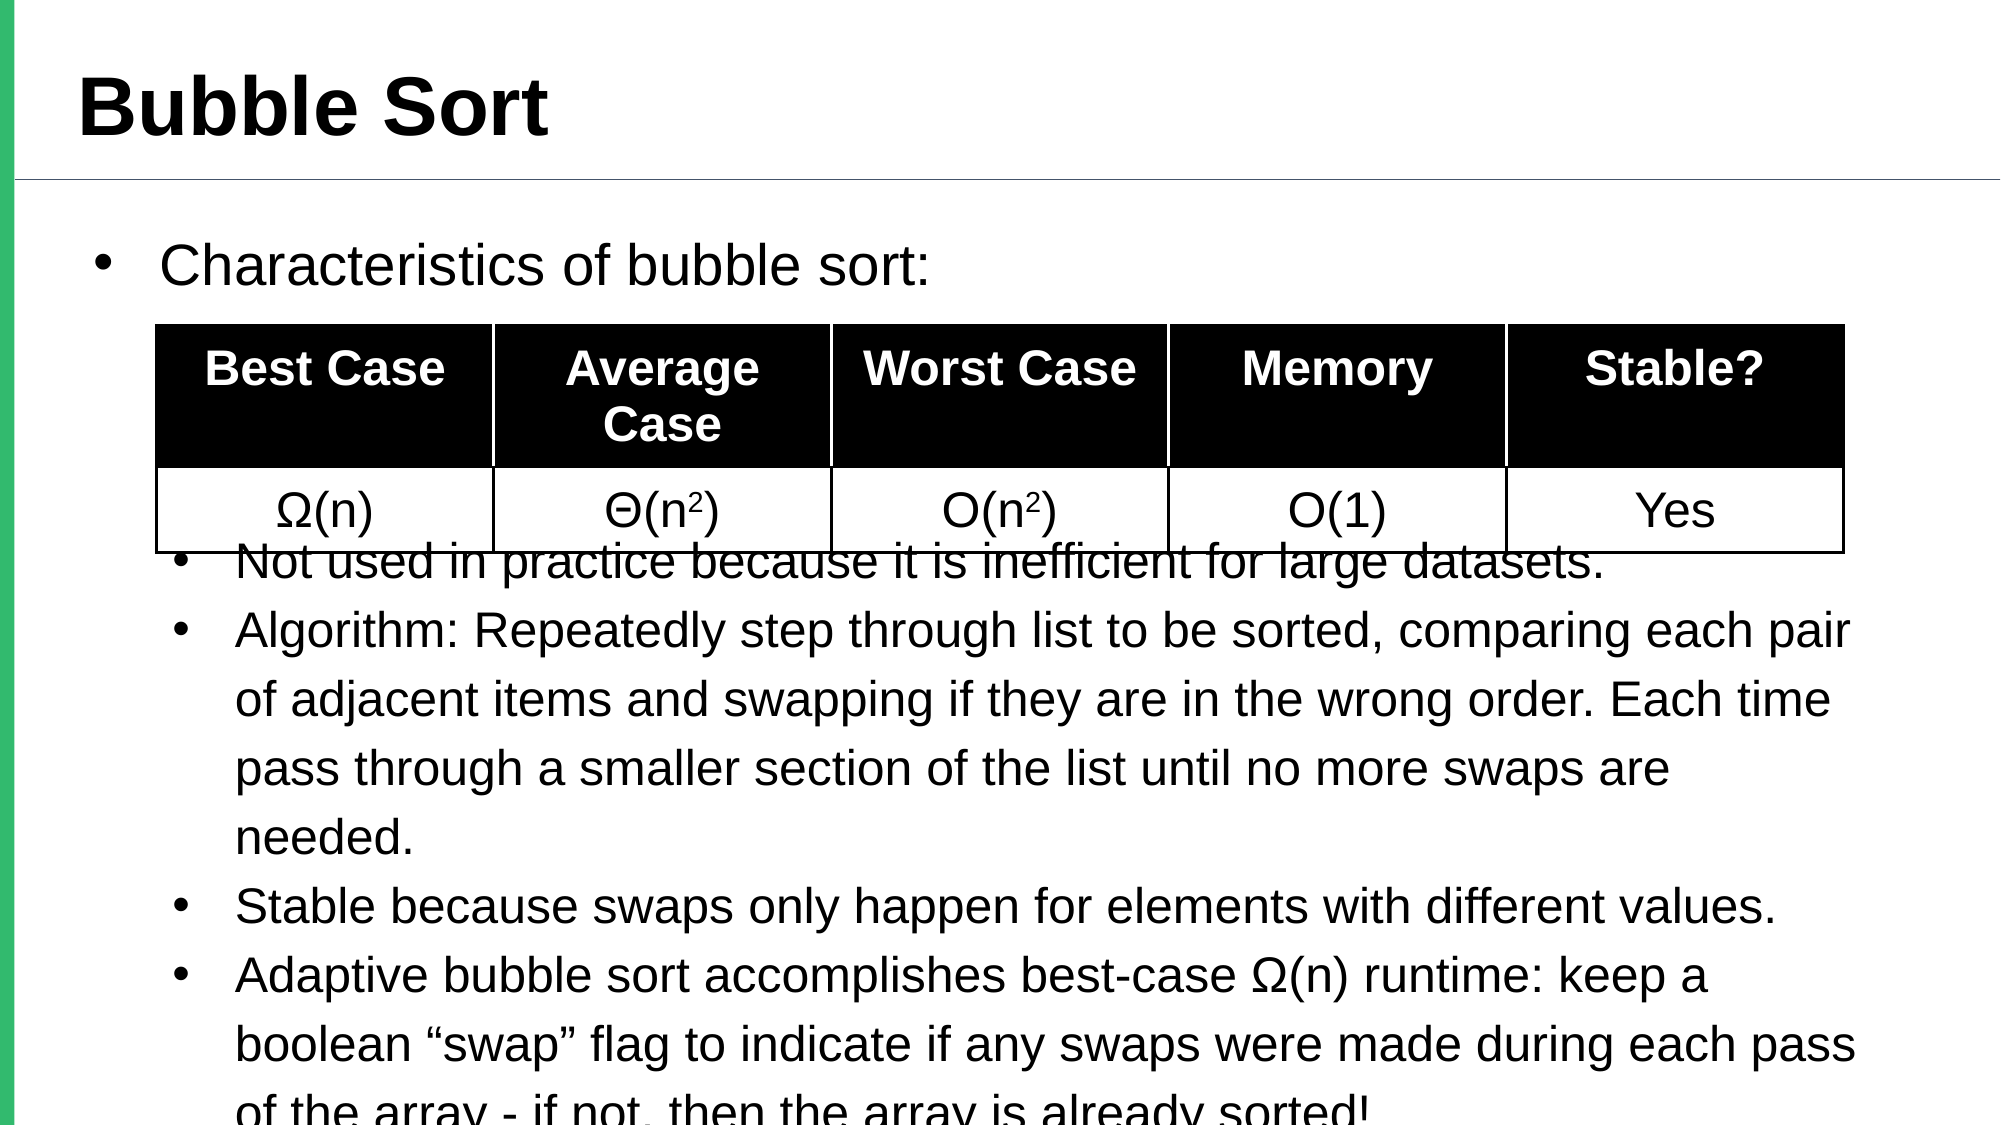

Bubble Sort
Characteristics of bubble sort:

Not used in practice because it is inefficient for large datasets.
Algorithm: Repeatedly step through list to be sorted, comparing each pair of adjacent items and swapping if they are in the wrong order. Each time pass through a smaller section of the list until no more swaps are needed.
Stable because swaps only happen for elements with different values.
Adaptive bubble sort accomplishes best-case Ω(n) runtime: keep a boolean “swap” flag to indicate if any swaps were made during each pass of the array - if not, then the array is already sorted!
| Best Case | Average Case | Worst Case | Memory | Stable? |
| --- | --- | --- | --- | --- |
| Ω(n) | Θ(n2) | O(n2) | O(1) | Yes |